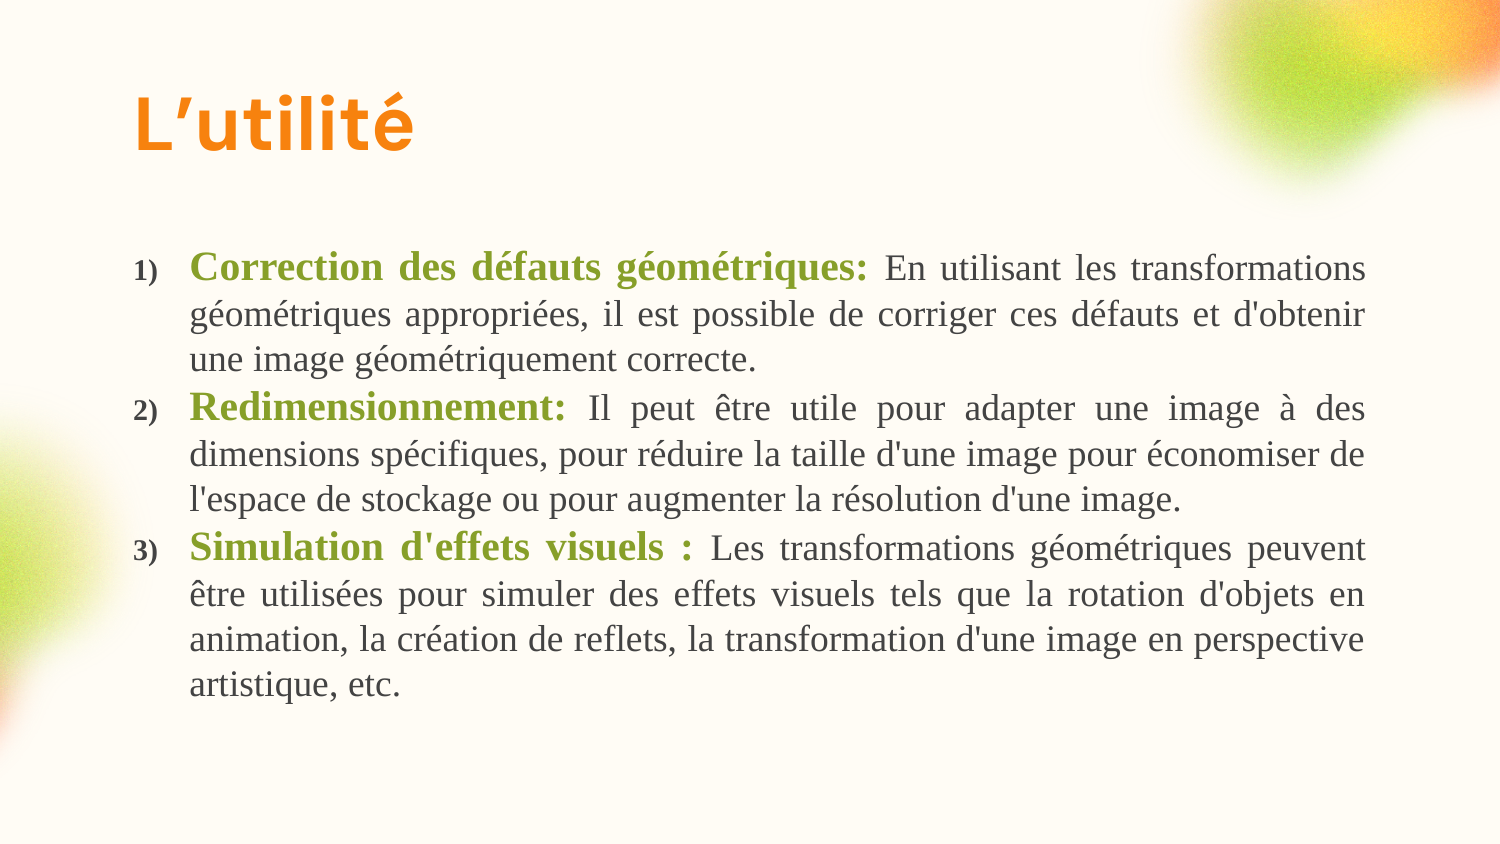

# L’utilité
Correction des défauts géométriques: En utilisant les transformations géométriques appropriées, il est possible de corriger ces défauts et d'obtenir une image géométriquement correcte.
Redimensionnement: Il peut être utile pour adapter une image à des dimensions spécifiques, pour réduire la taille d'une image pour économiser de l'espace de stockage ou pour augmenter la résolution d'une image.
Simulation d'effets visuels : Les transformations géométriques peuvent être utilisées pour simuler des effets visuels tels que la rotation d'objets en animation, la création de reflets, la transformation d'une image en perspective artistique, etc.